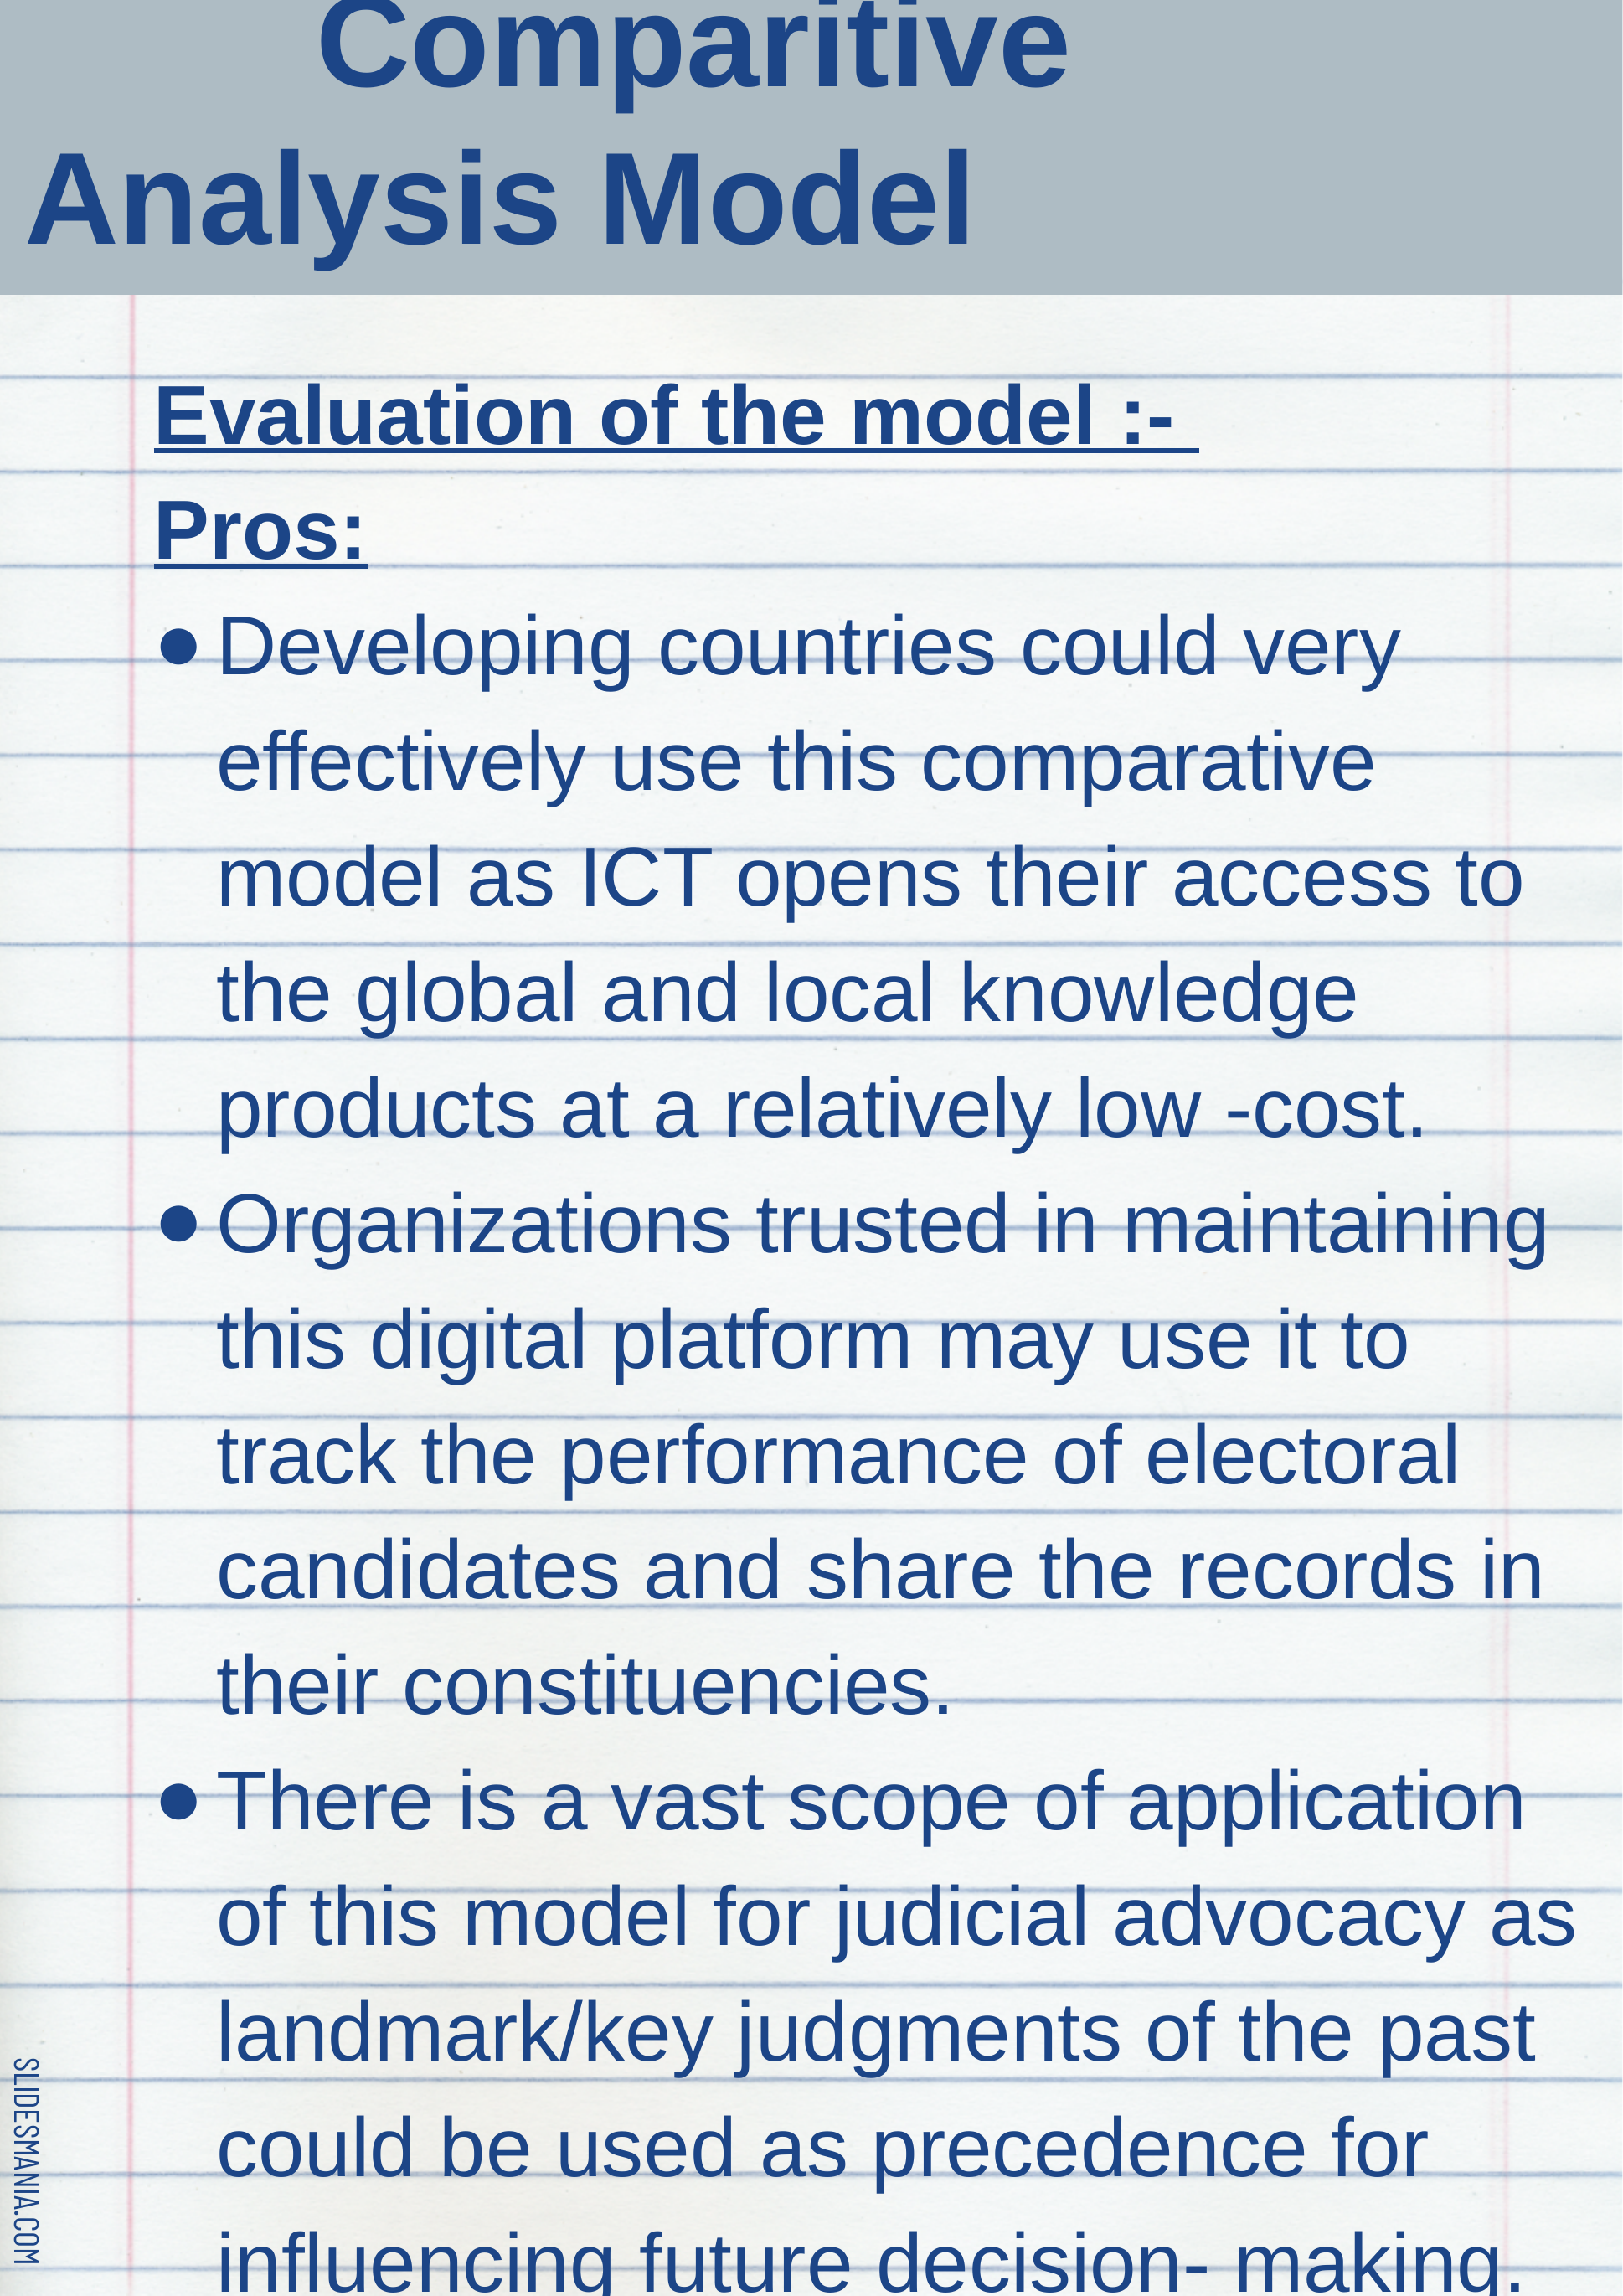

# Comparitive Analysis Model
Evaluation of the model :-
Pros:
Developing countries could very effectively use this comparative model as ICT opens their access to the global and local knowledge products at a relatively low -cost.
Organizations trusted in maintaining this digital platform may use it to track the performance of electoral candidates and share the records in their constituencies.
There is a vast scope of application of this model for judicial advocacy as landmark/key judgments of the past could be used as precedence for influencing future decision- making.